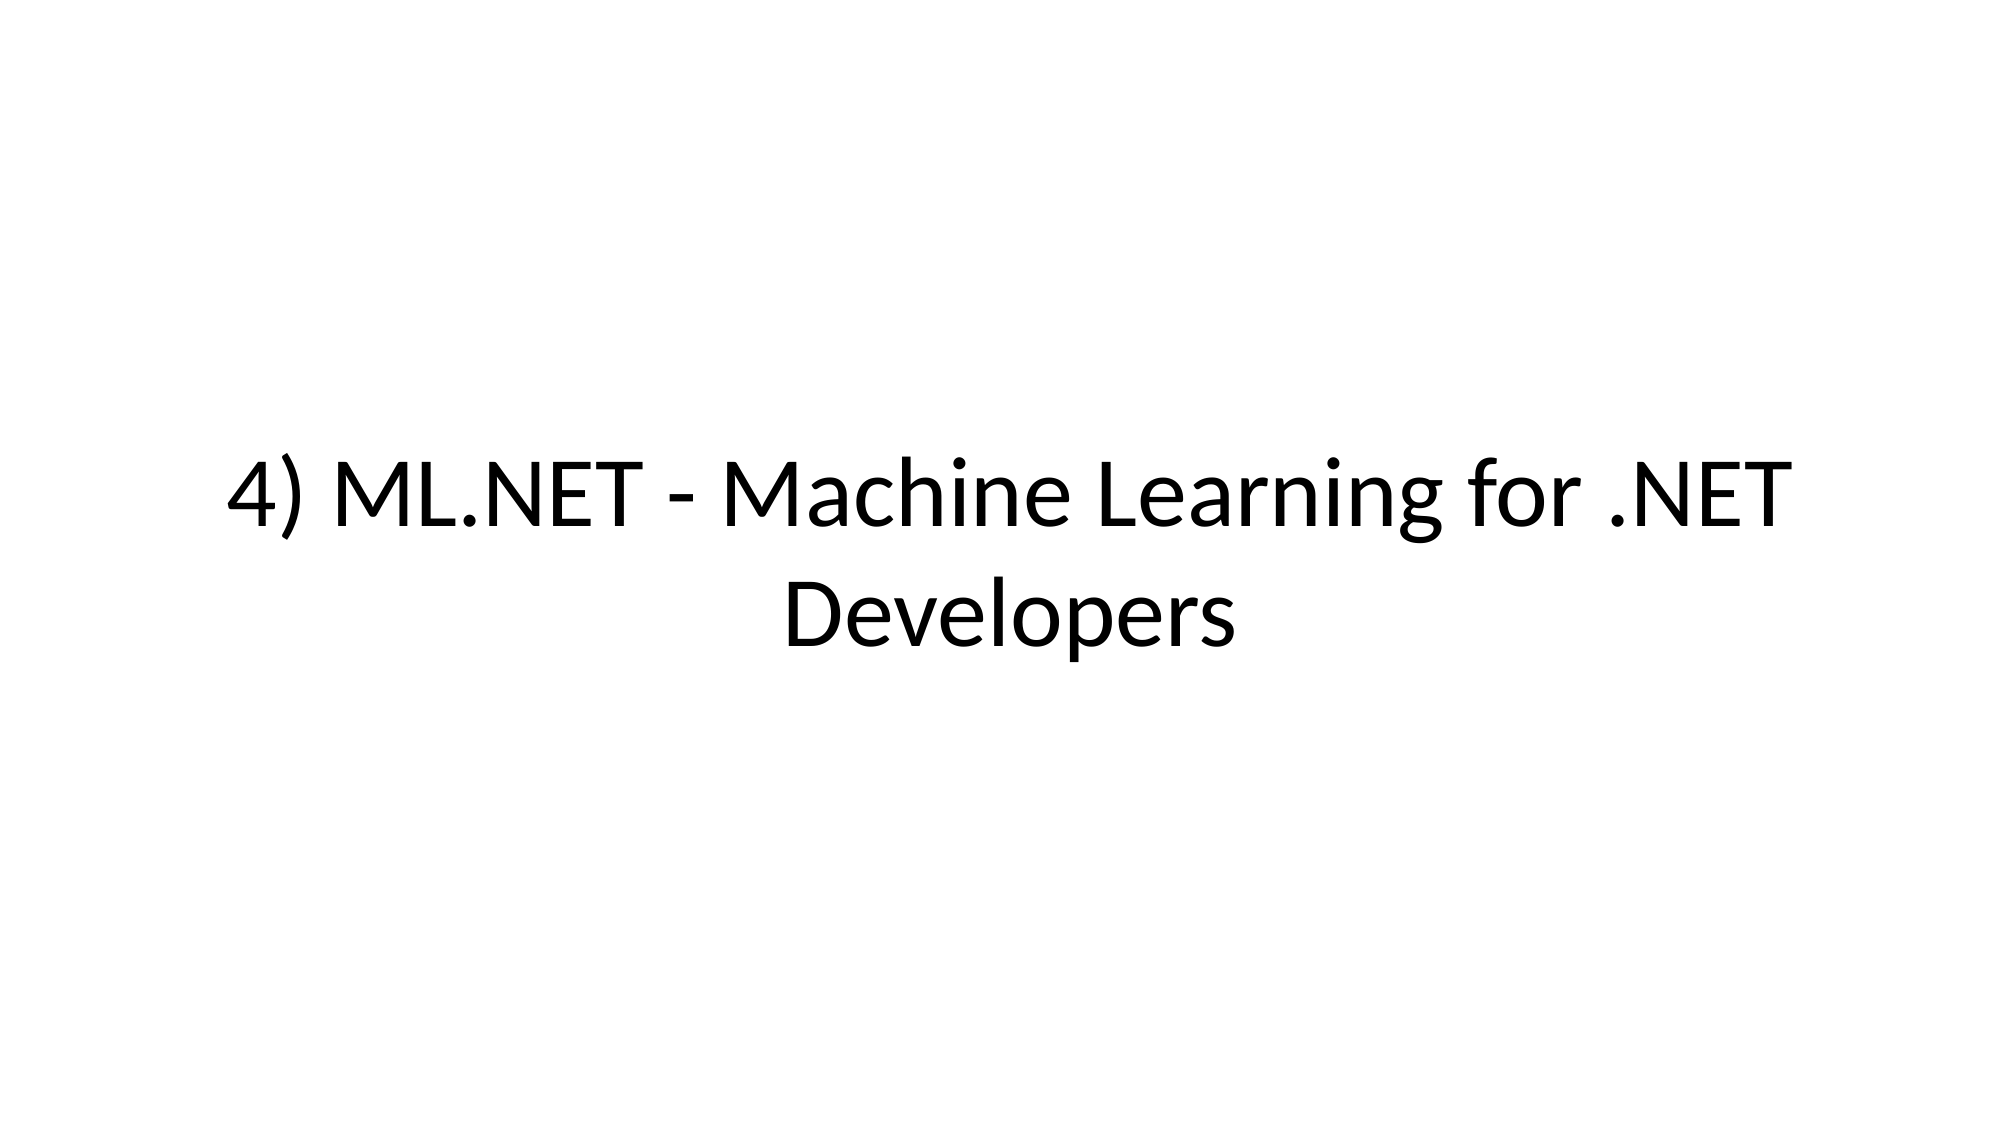

4) ML.NET - Machine Learning for .NET Developers